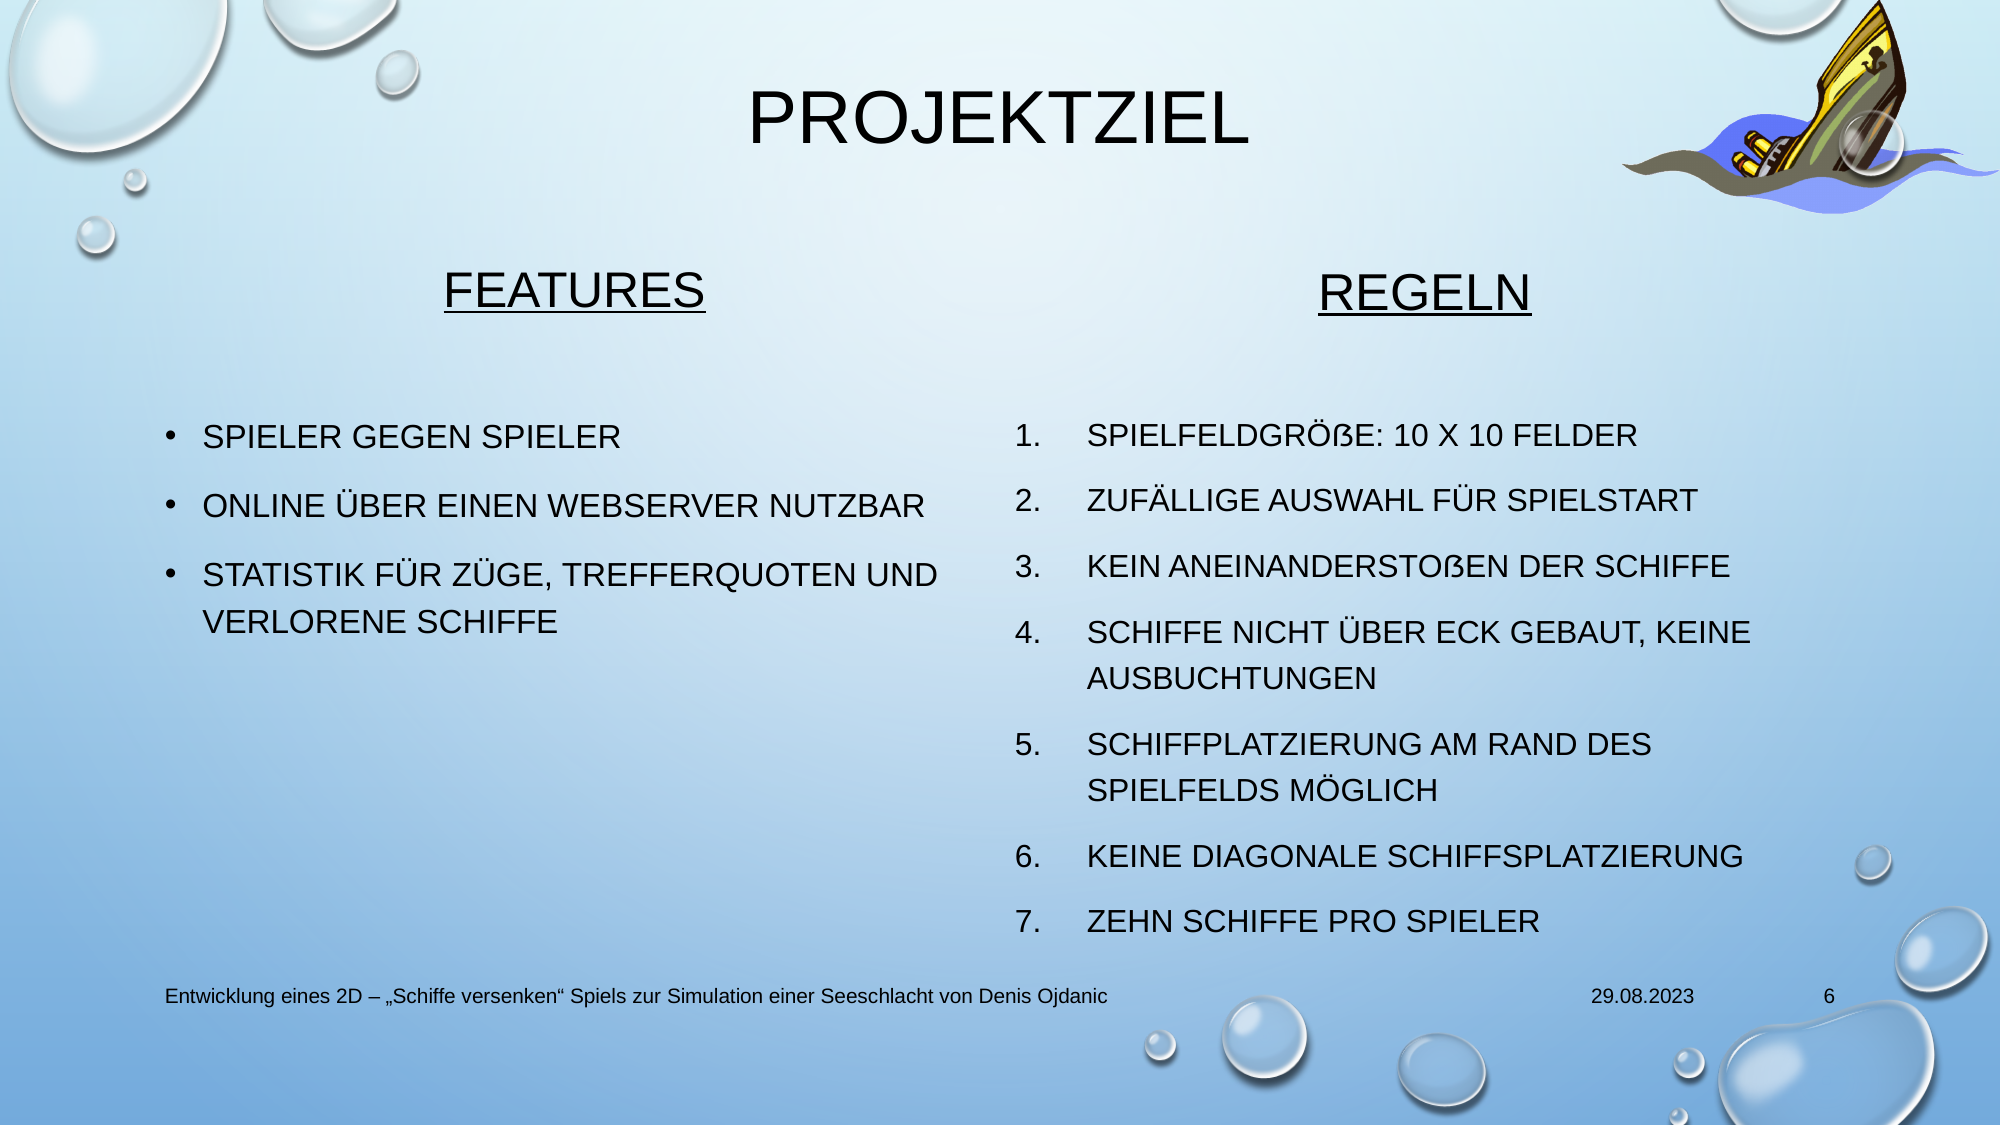

# Projektziel
Features

Spieler gegen Spieler
Online über einen Webserver nutzbar
Statistik für Züge, Trefferquoten und verlorene Schiffe
Regeln

Spielfeldgröße: 10 x 10 Felder
Zufällige Auswahl für Spielstart
Kein Aneinanderstoßen der Schiffe
Schiffe nicht über Eck gebaut, keine Ausbuchtungen
Schiffplatzierung am Rand des Spielfelds möglich
Keine diagonale Schiffsplatzierung
Zehn Schiffe pro Spieler
Entwicklung eines 2D – „Schiffe versenken“ Spiels zur Simulation einer Seeschlacht von Denis Ojdanic
29.08.2023
6